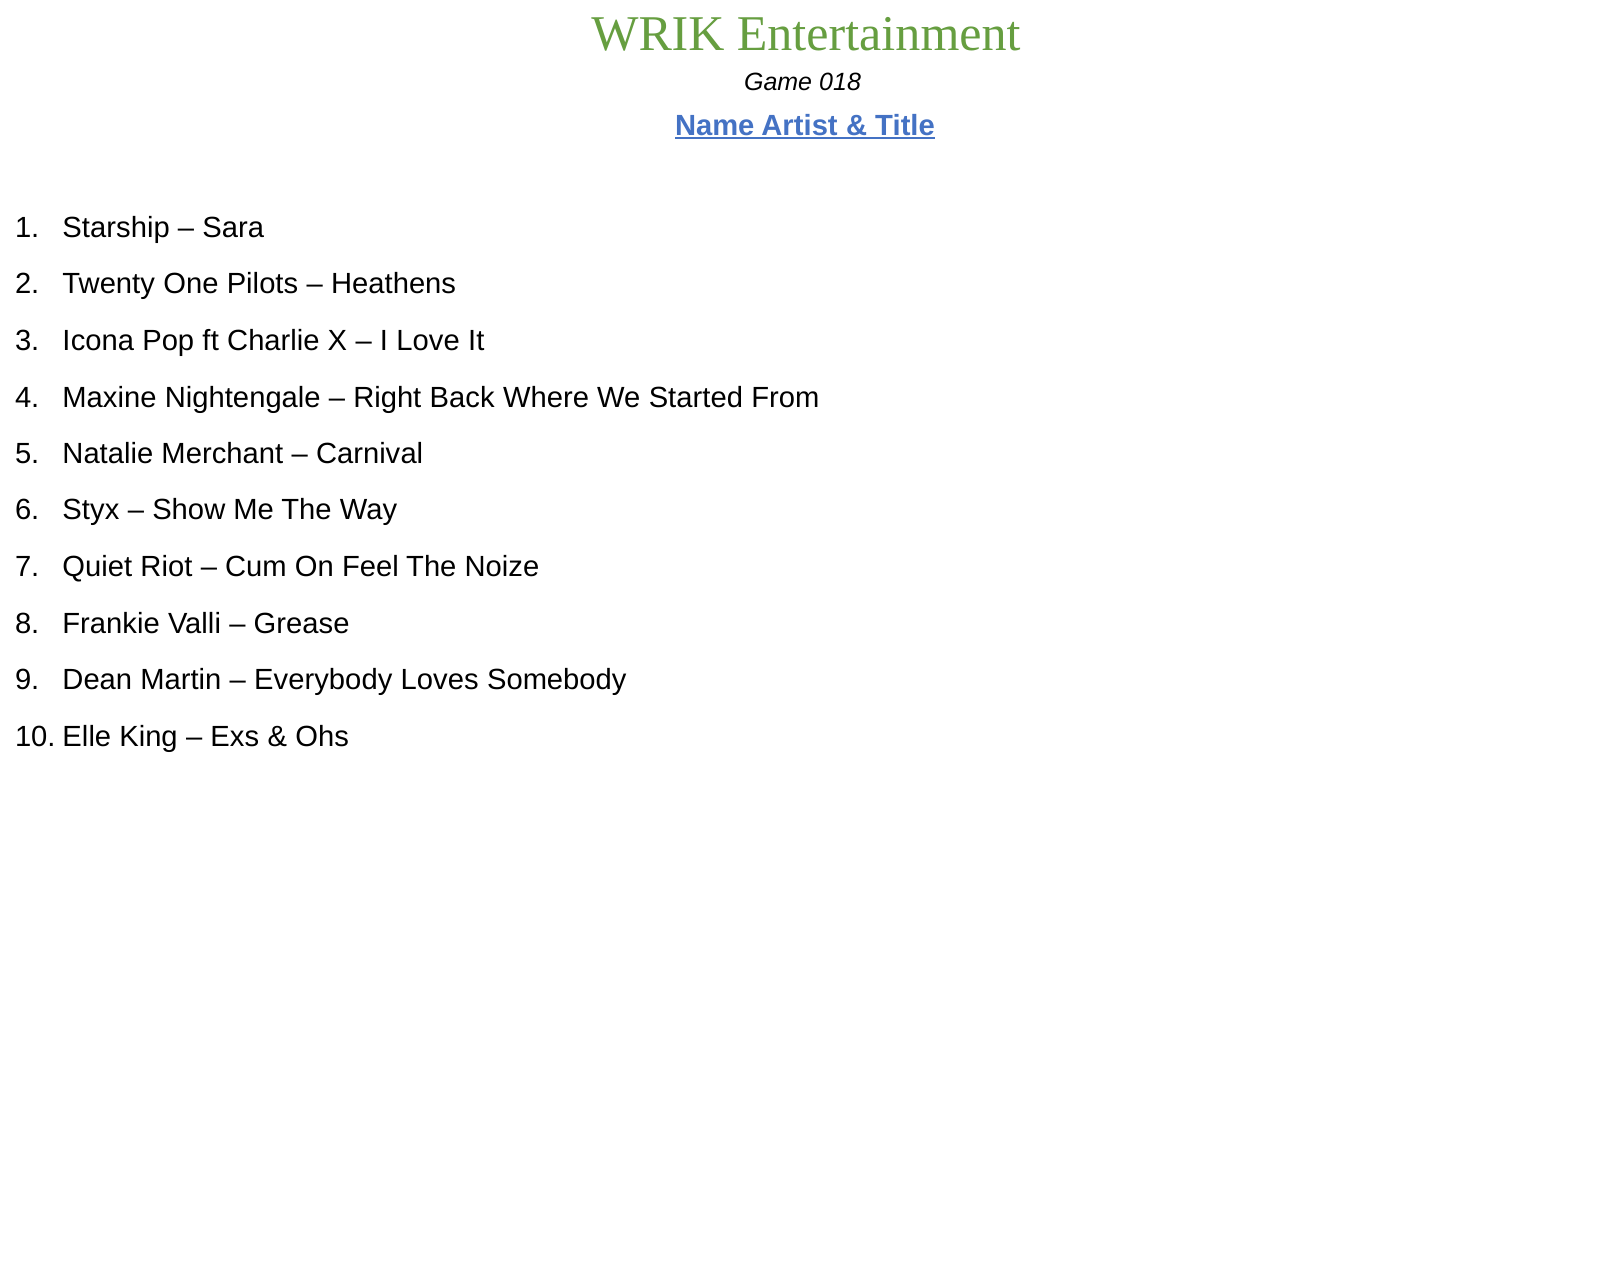

Game 018
# Name Artist & Title
Starship – Sara
Twenty One Pilots – Heathens
Icona Pop ft Charlie X – I Love It
Maxine Nightengale – Right Back Where We Started From
Natalie Merchant – Carnival
Styx – Show Me The Way
Quiet Riot – Cum On Feel The Noize
Frankie Valli – Grease
Dean Martin – Everybody Loves Somebody
Elle King – Exs & Ohs